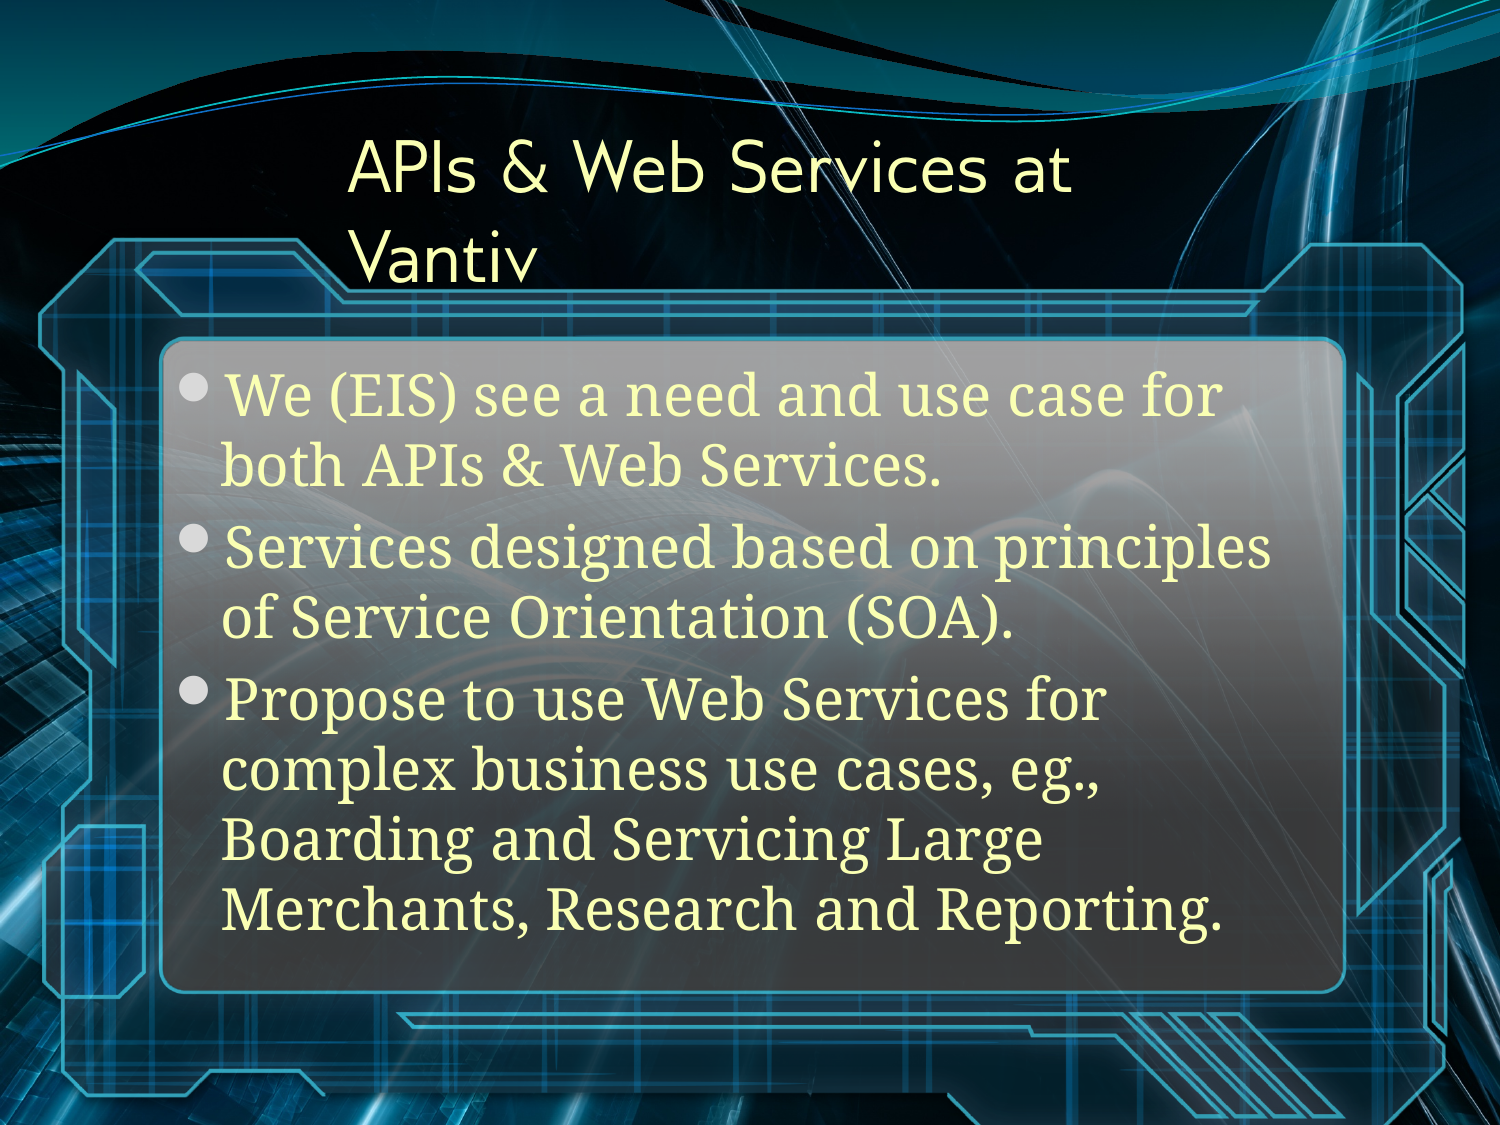

# APIs & Web Services at Vantiv
We (EIS) see a need and use case for both APIs & Web Services.
Services designed based on principles of Service Orientation (SOA).
Propose to use Web Services for complex business use cases, eg., Boarding and Servicing Large Merchants, Research and Reporting.